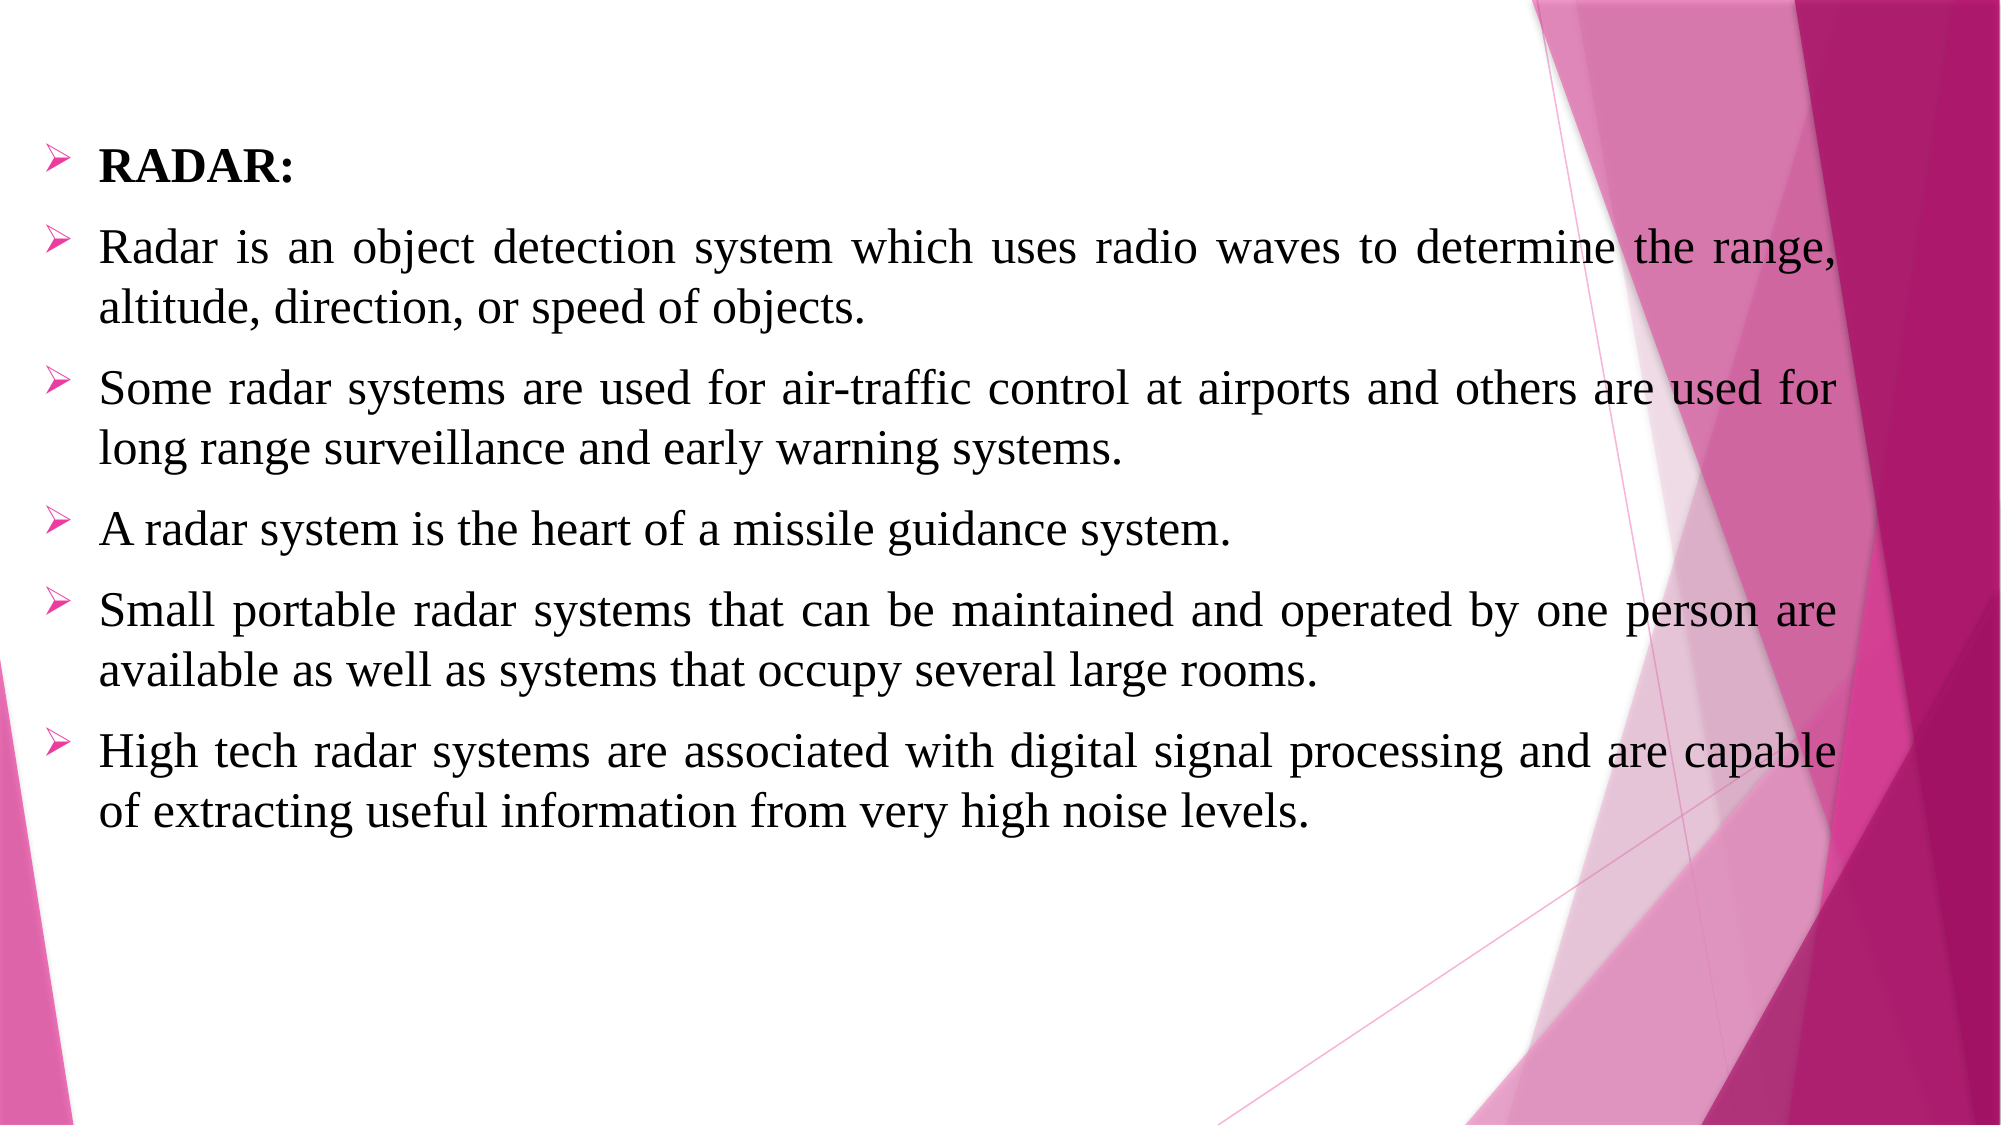

RADAR:
Radar is an object detection system which uses radio waves to determine the range, altitude, direction, or speed of objects.
Some radar systems are used for air-traffic control at airports and others are used for long range surveillance and early warning systems.
A radar system is the heart of a missile guidance system.
Small portable radar systems that can be maintained and operated by one person are available as well as systems that occupy several large rooms.
High tech radar systems are associated with digital signal processing and are capable of extracting useful information from very high noise levels.